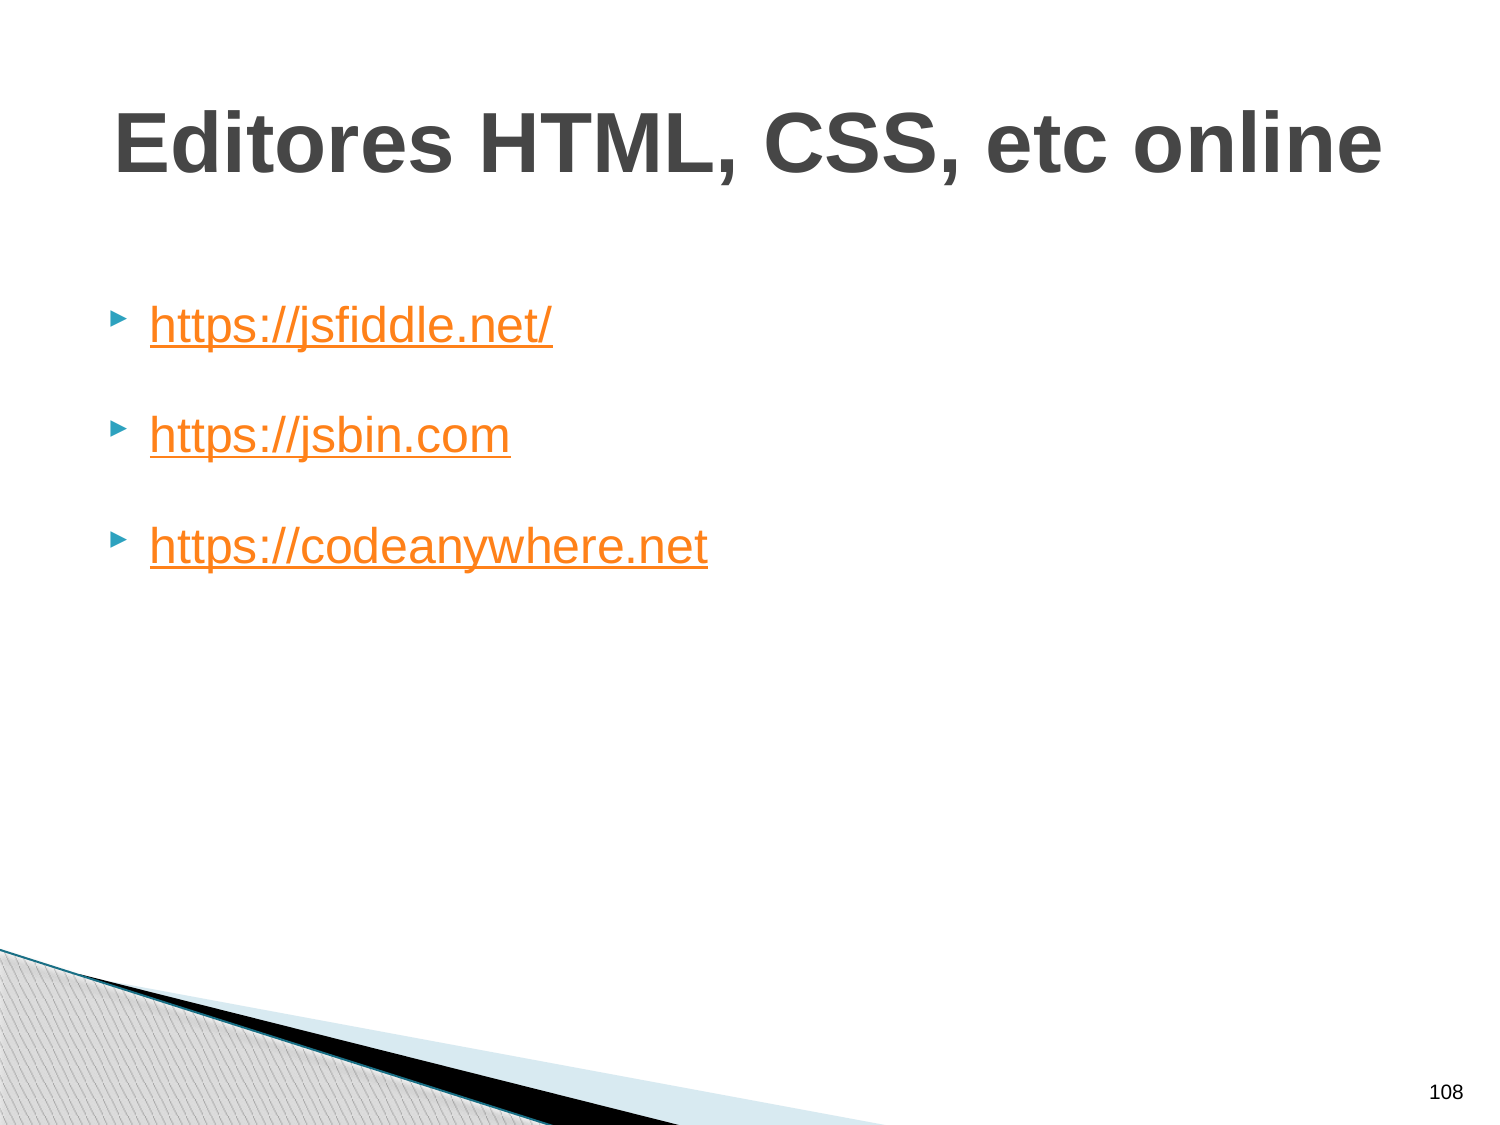

# Editores HTML, CSS, etc online
https://jsfiddle.net/
https://jsbin.com
https://codeanywhere.net

108